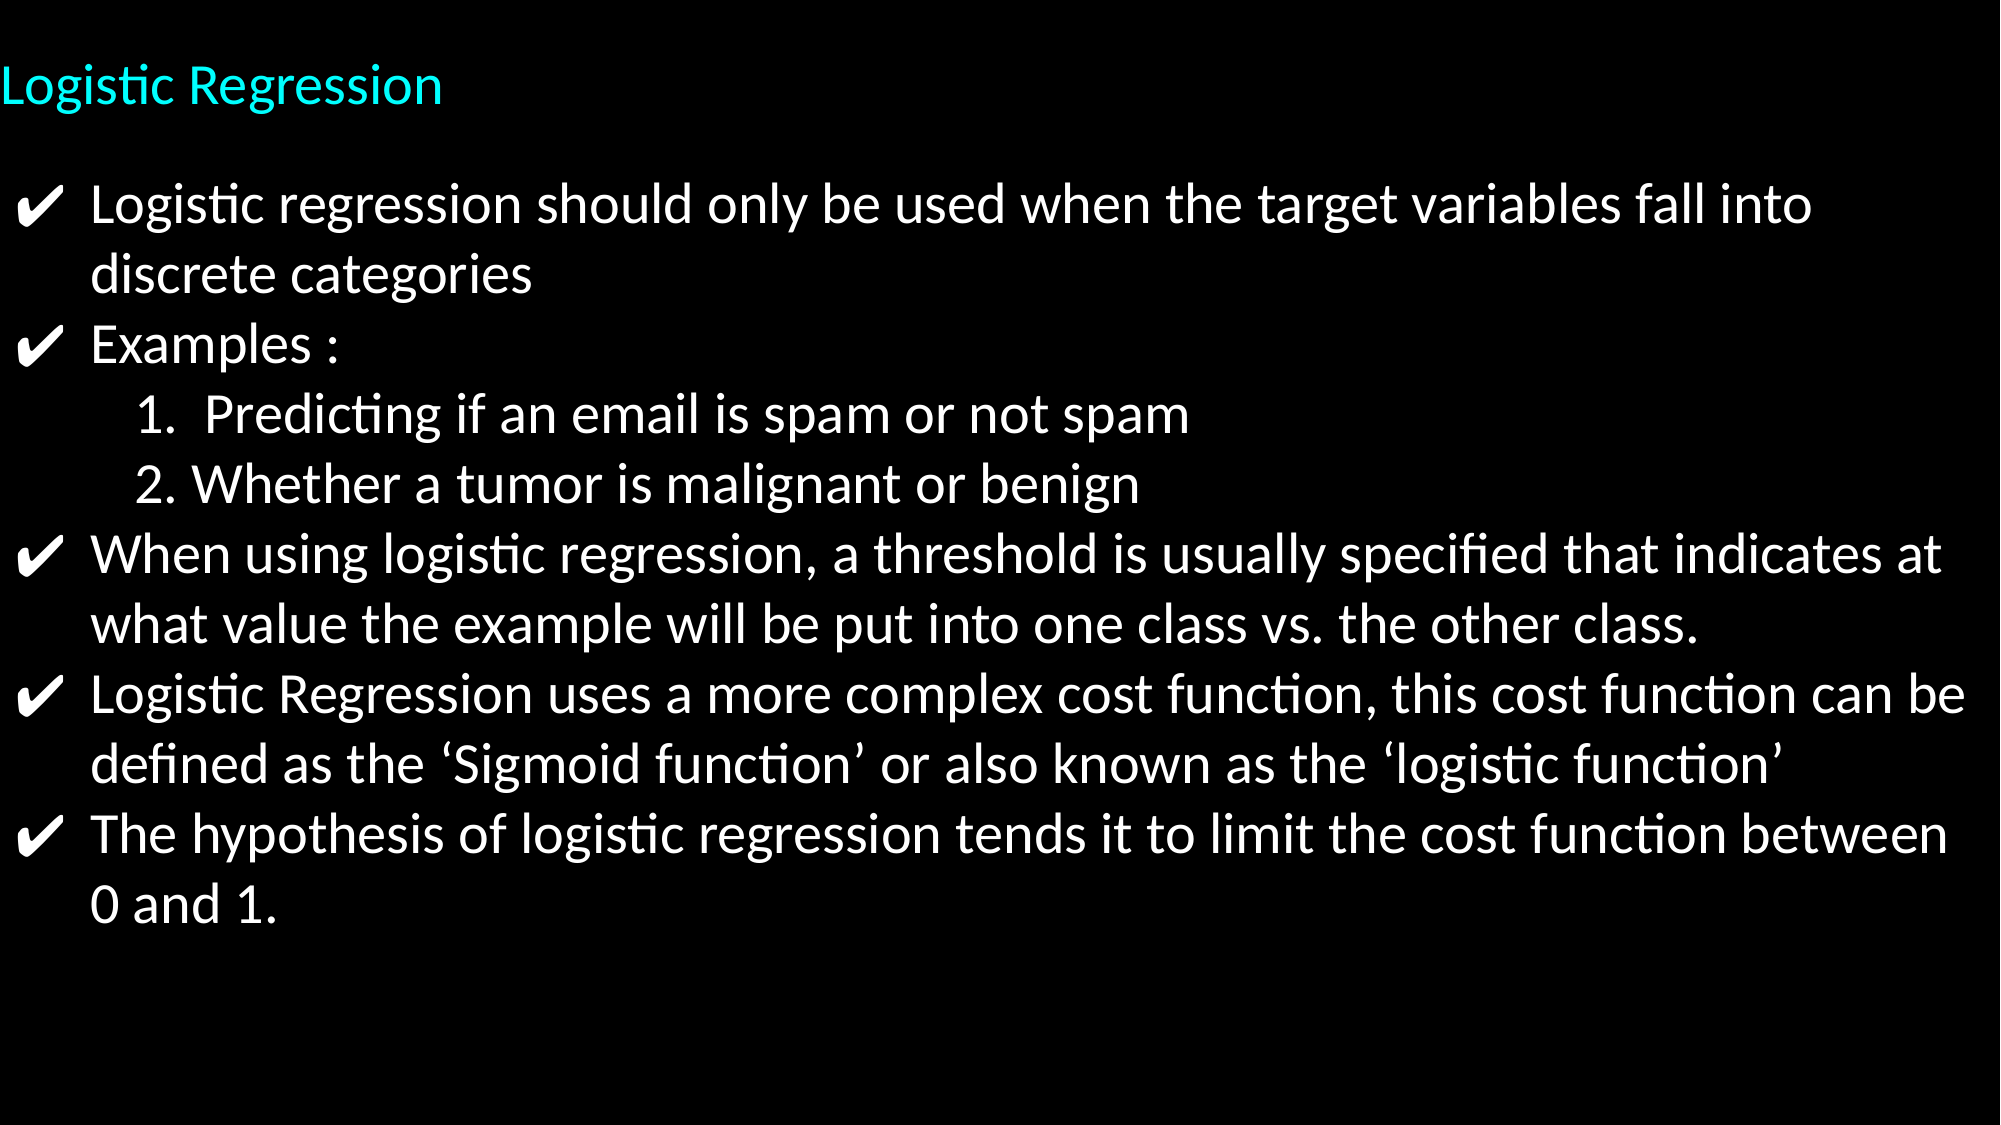

Logistic Regression

Logistic regression should only be used when the target variables fall into discrete categories
Examples :
         1.  Predicting if an email is spam or not spam
         2. Whether a tumor is malignant or benign
When using logistic regression, a threshold is usually specified that indicates at what value the example will be put into one class vs. the other class.
Logistic Regression uses a more complex cost function, this cost function can be defined as the ‘Sigmoid function’ or also known as the ‘logistic function’
The hypothesis of logistic regression tends it to limit the cost function between 0 and 1.